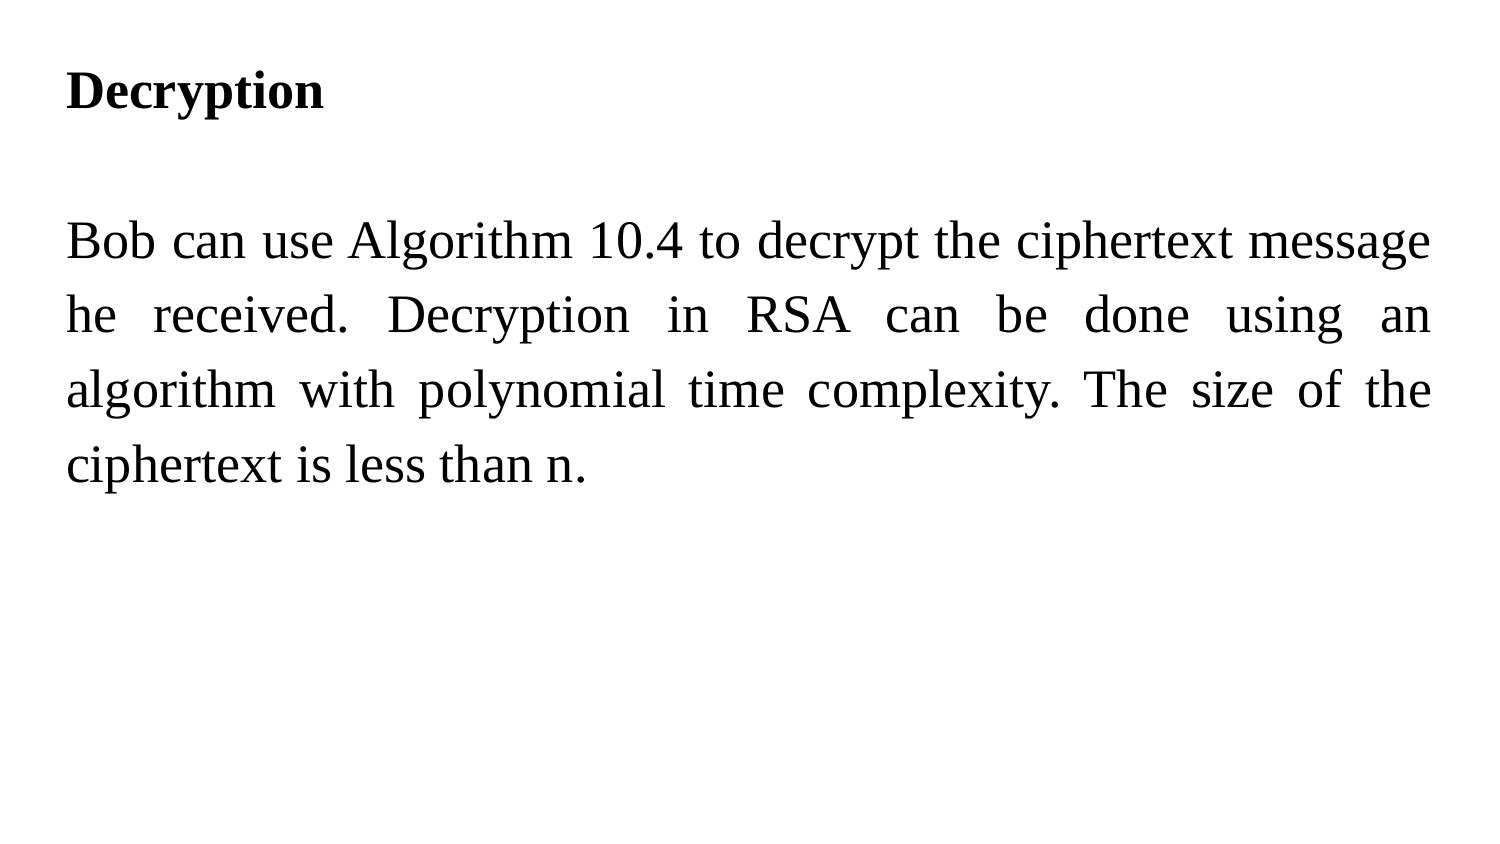

Decryption

Bob can use Algorithm 10.4 to decrypt the ciphertext message he received. Decryption in RSA can be done using an algorithm with polynomial time complexity. The size of the ciphertext is less than n.